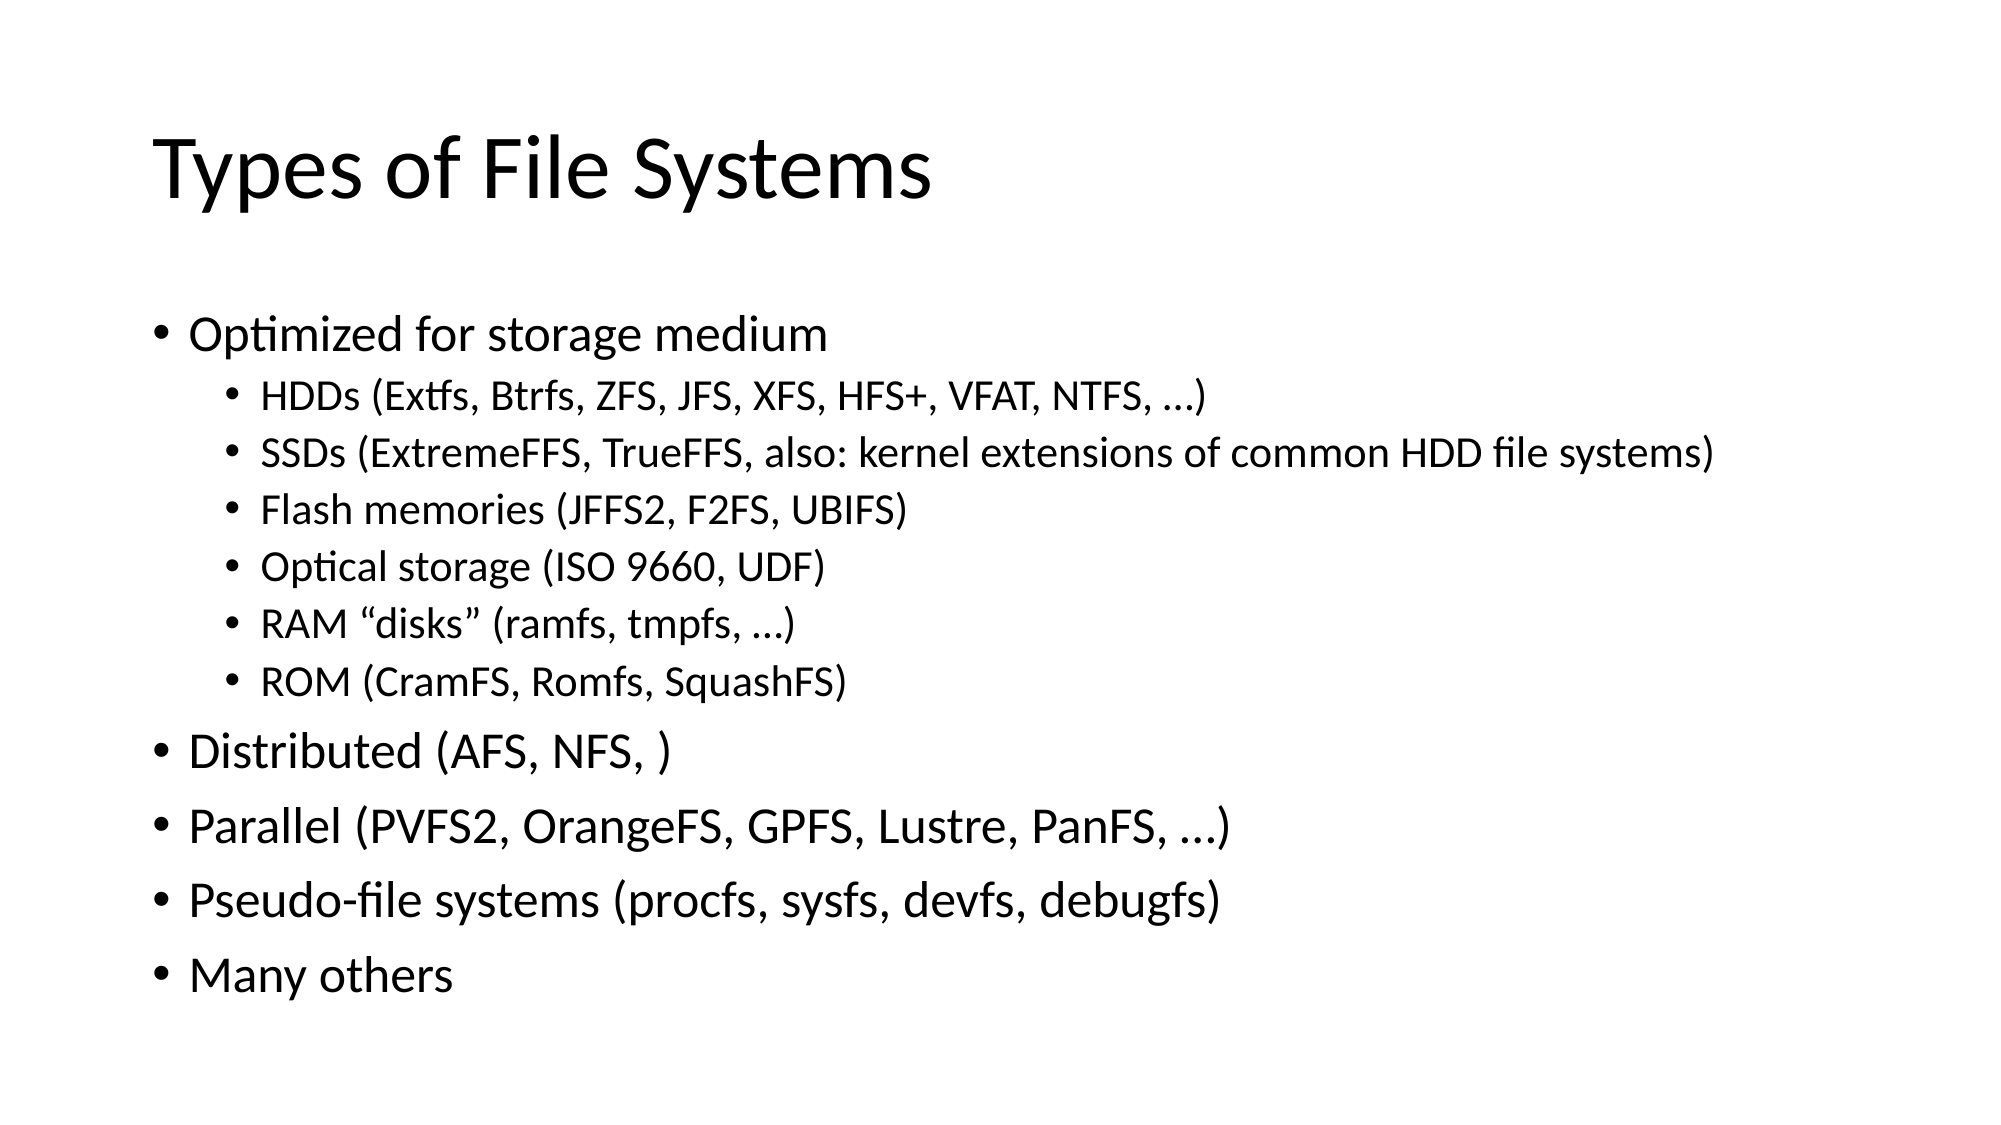

# Types of File Systems
Optimized for storage medium
HDDs (Extfs, Btrfs, ZFS, JFS, XFS, HFS+, VFAT, NTFS, …)
SSDs (ExtremeFFS, TrueFFS, also: kernel extensions of common HDD file systems)
Flash memories (JFFS2, F2FS, UBIFS)
Optical storage (ISO 9660, UDF)
RAM “disks” (ramfs, tmpfs, …)
ROM (CramFS, Romfs, SquashFS)
Distributed (AFS, NFS, )
Parallel (PVFS2, OrangeFS, GPFS, Lustre, PanFS, …)
Pseudo-file systems (procfs, sysfs, devfs, debugfs)
Many others